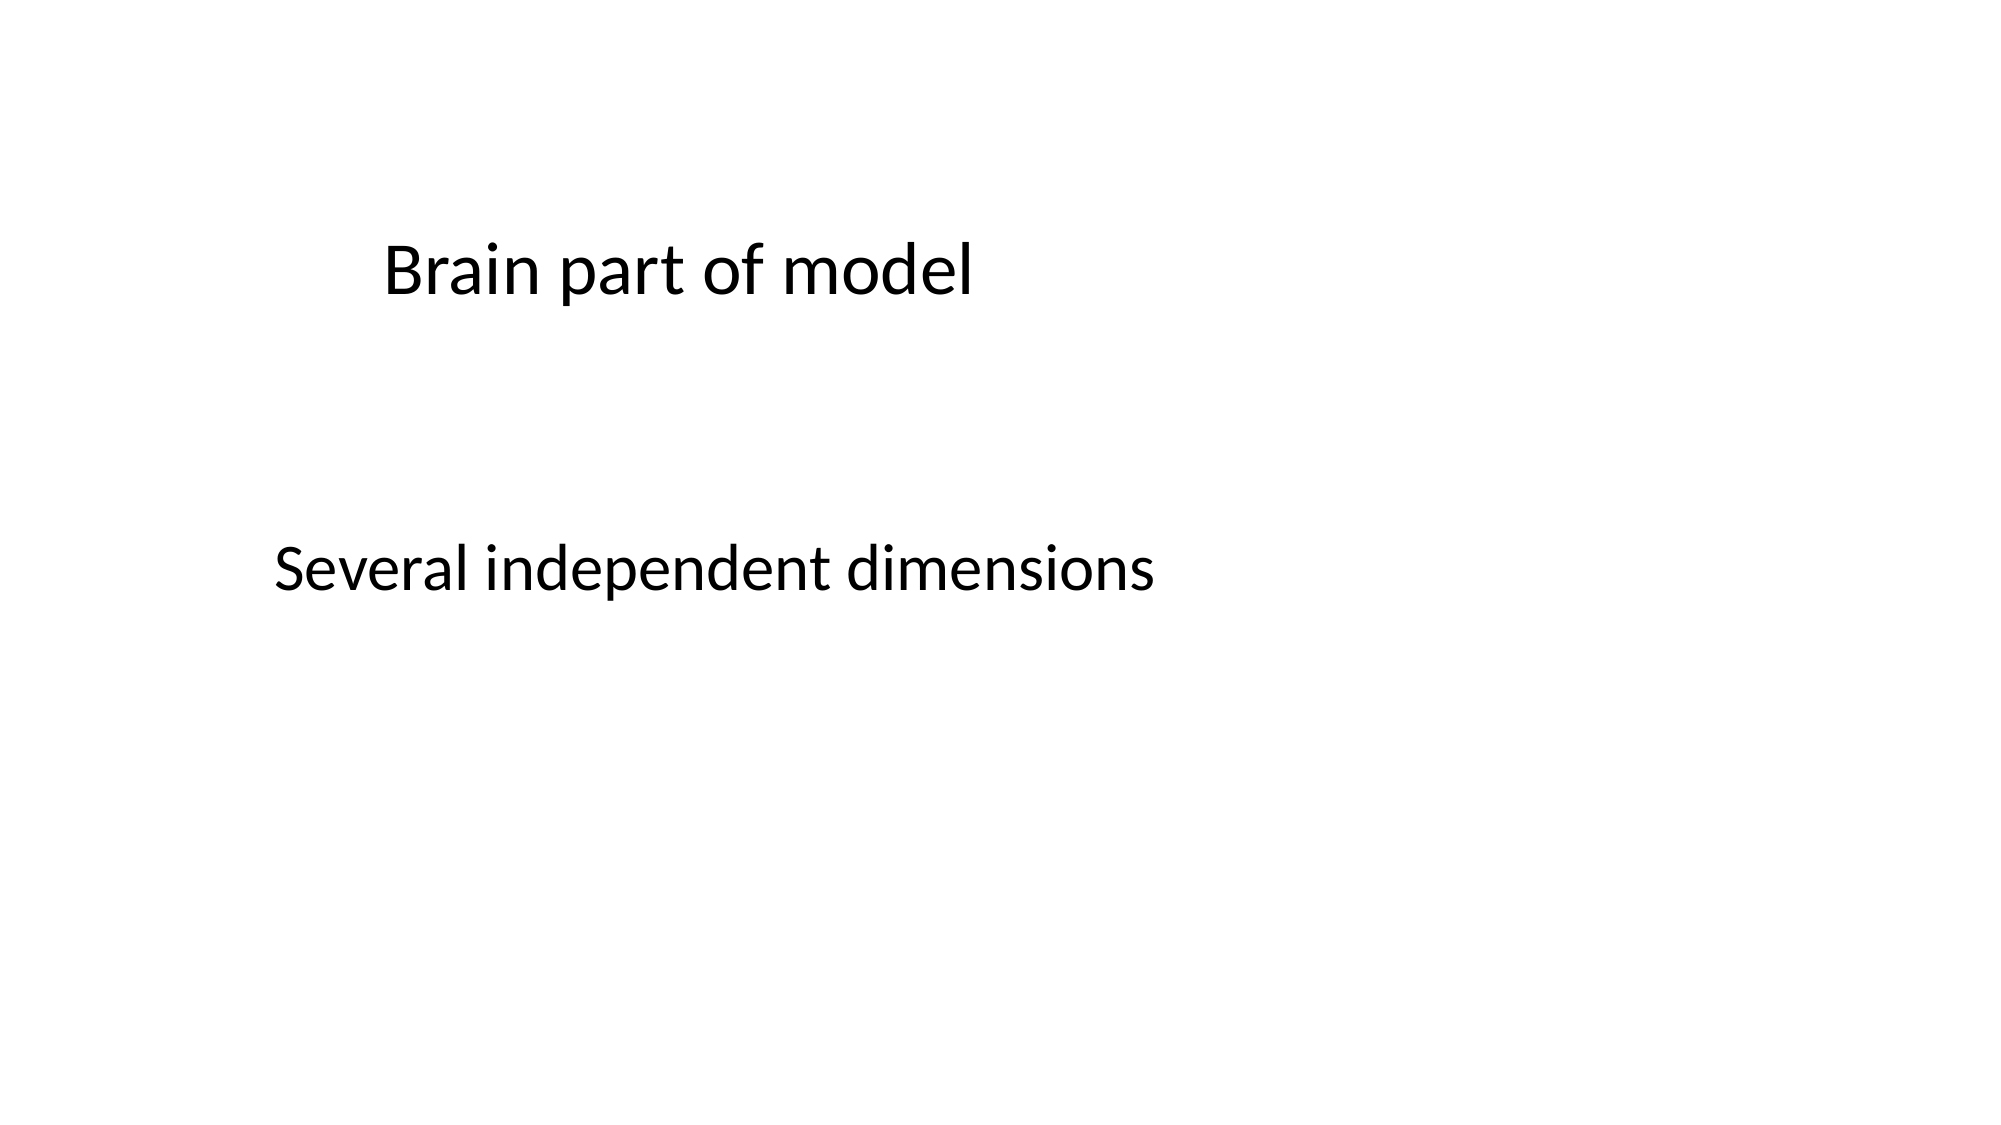

Brain part of model
Several independent dimensions